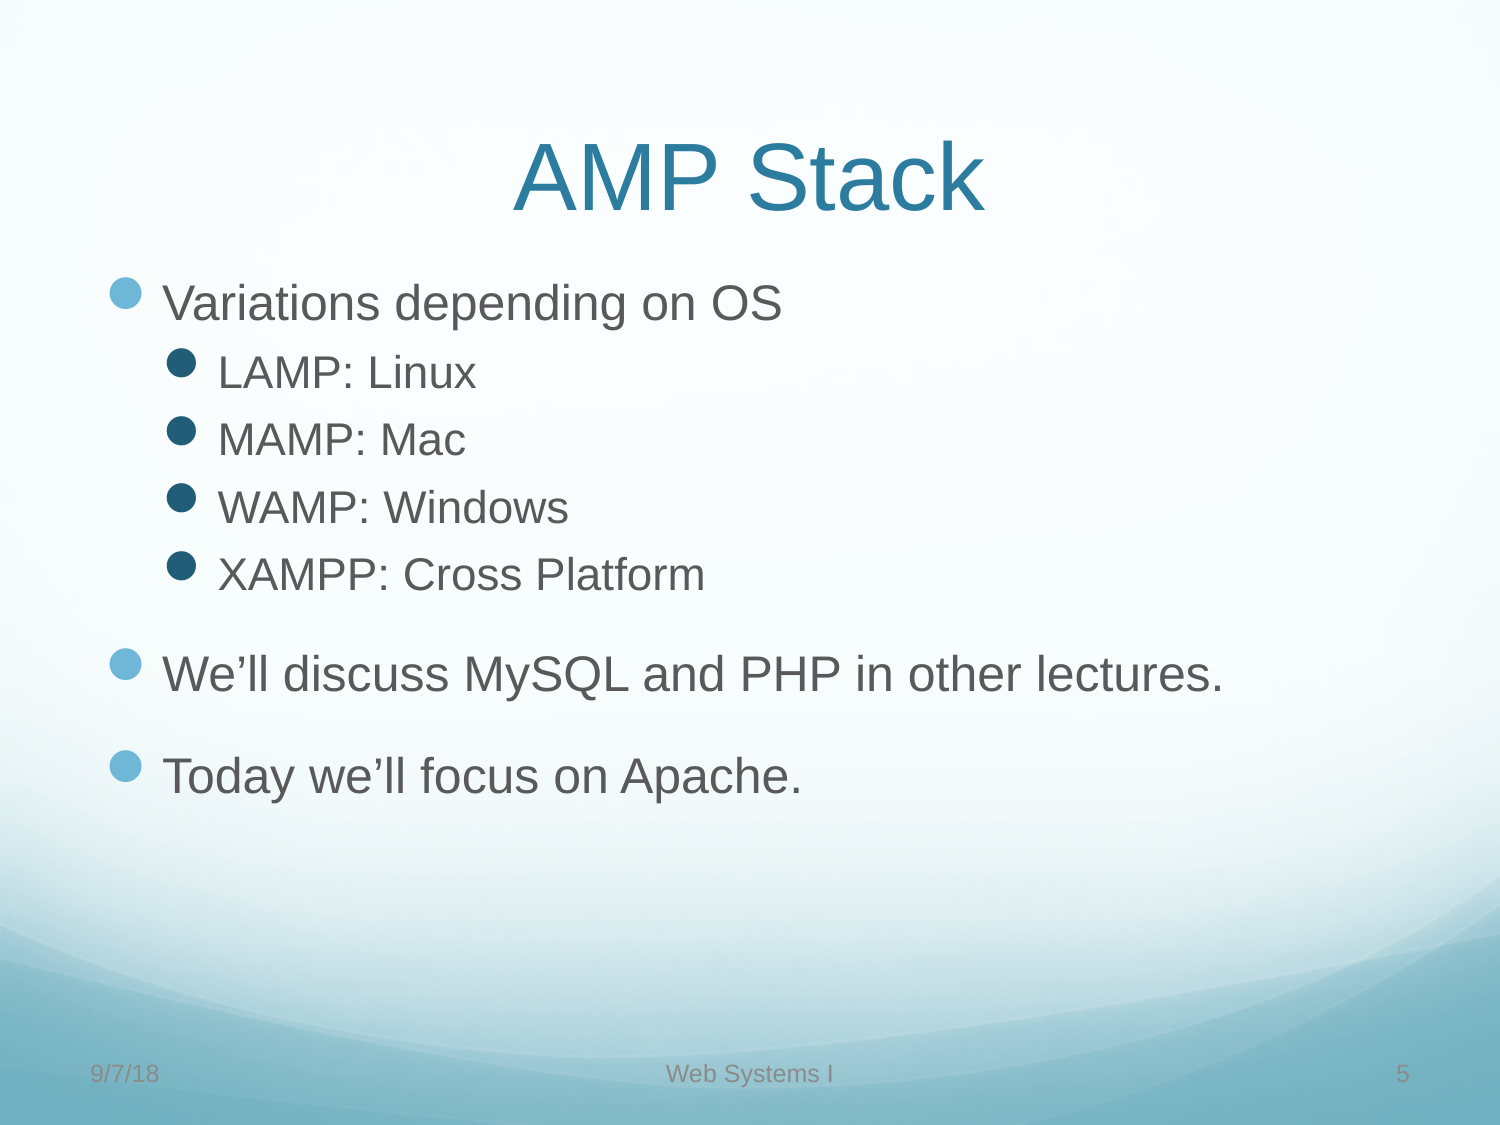

# AMP Stack
Variations depending on OS
LAMP: Linux
MAMP: Mac
WAMP: Windows
XAMPP: Cross Platform
We’ll discuss MySQL and PHP in other lectures.
Today we’ll focus on Apache.

9/7/18
Web Systems I
5